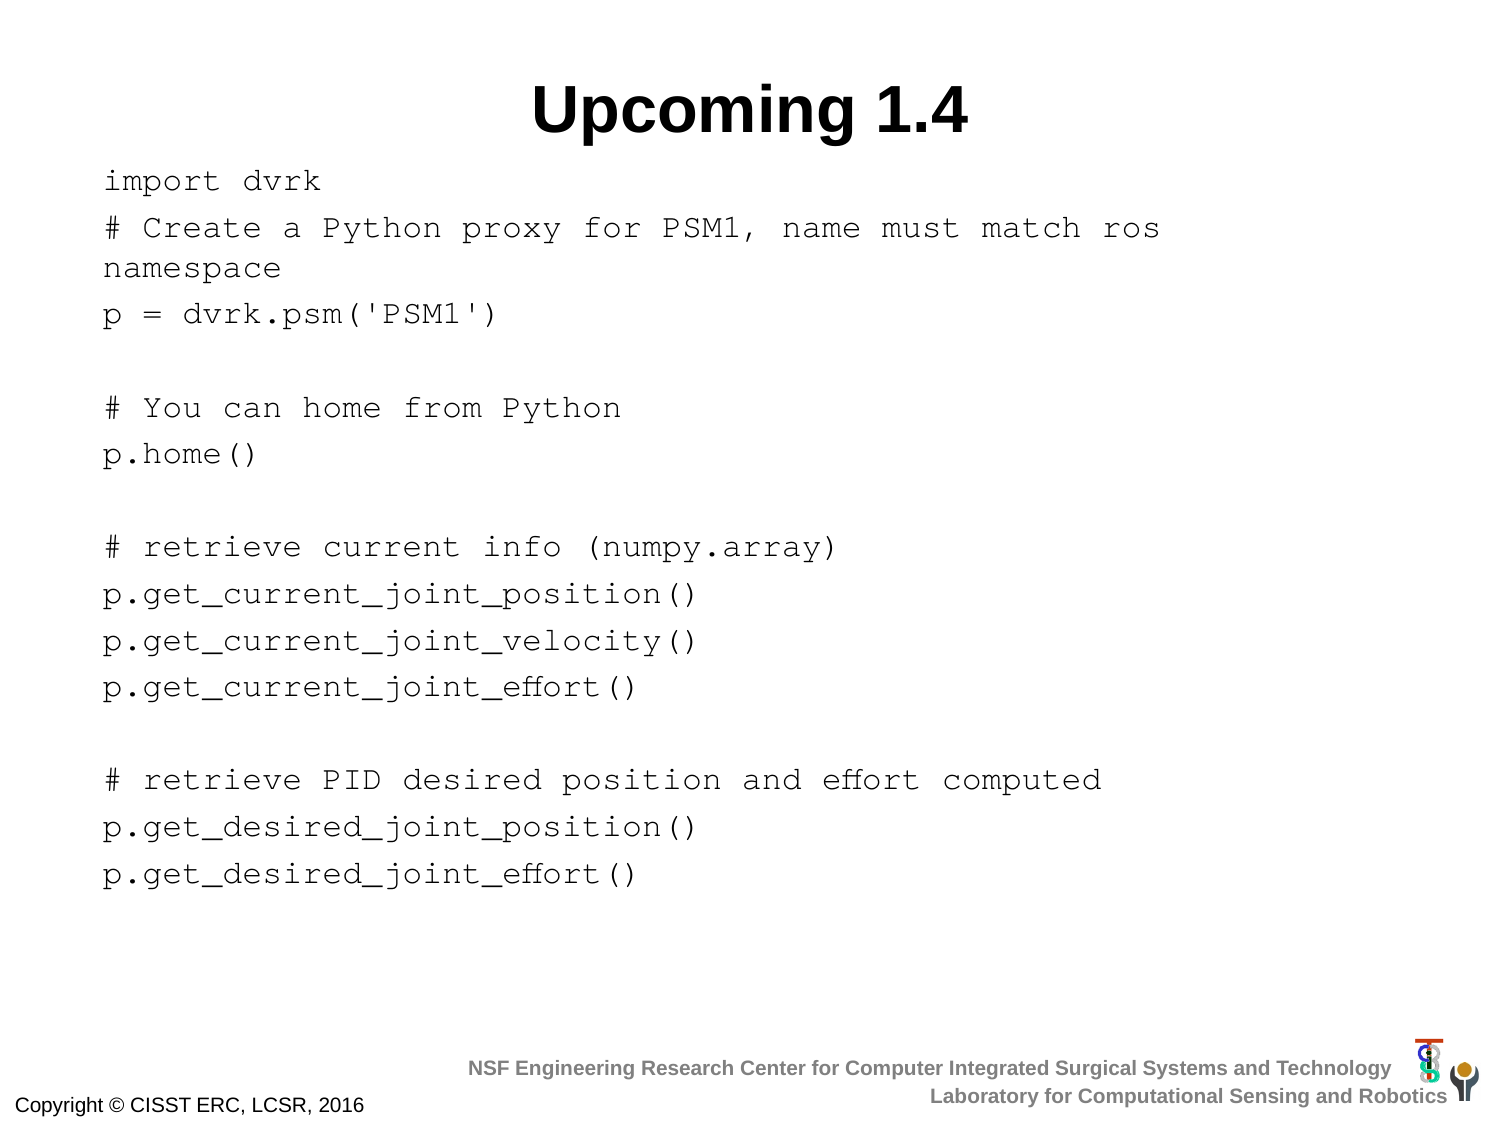

# Upcoming 1.4
import dvrk
# Create a Python proxy for PSM1, name must match ros namespace
p = dvrk.psm('PSM1')

# You can home from Python
p.home()

# retrieve current info (numpy.array)
p.get_current_joint_position()
p.get_current_joint_velocity()
p.get_current_joint_effort()

# retrieve PID desired position and effort computed
p.get_desired_joint_position()
p.get_desired_joint_effort()